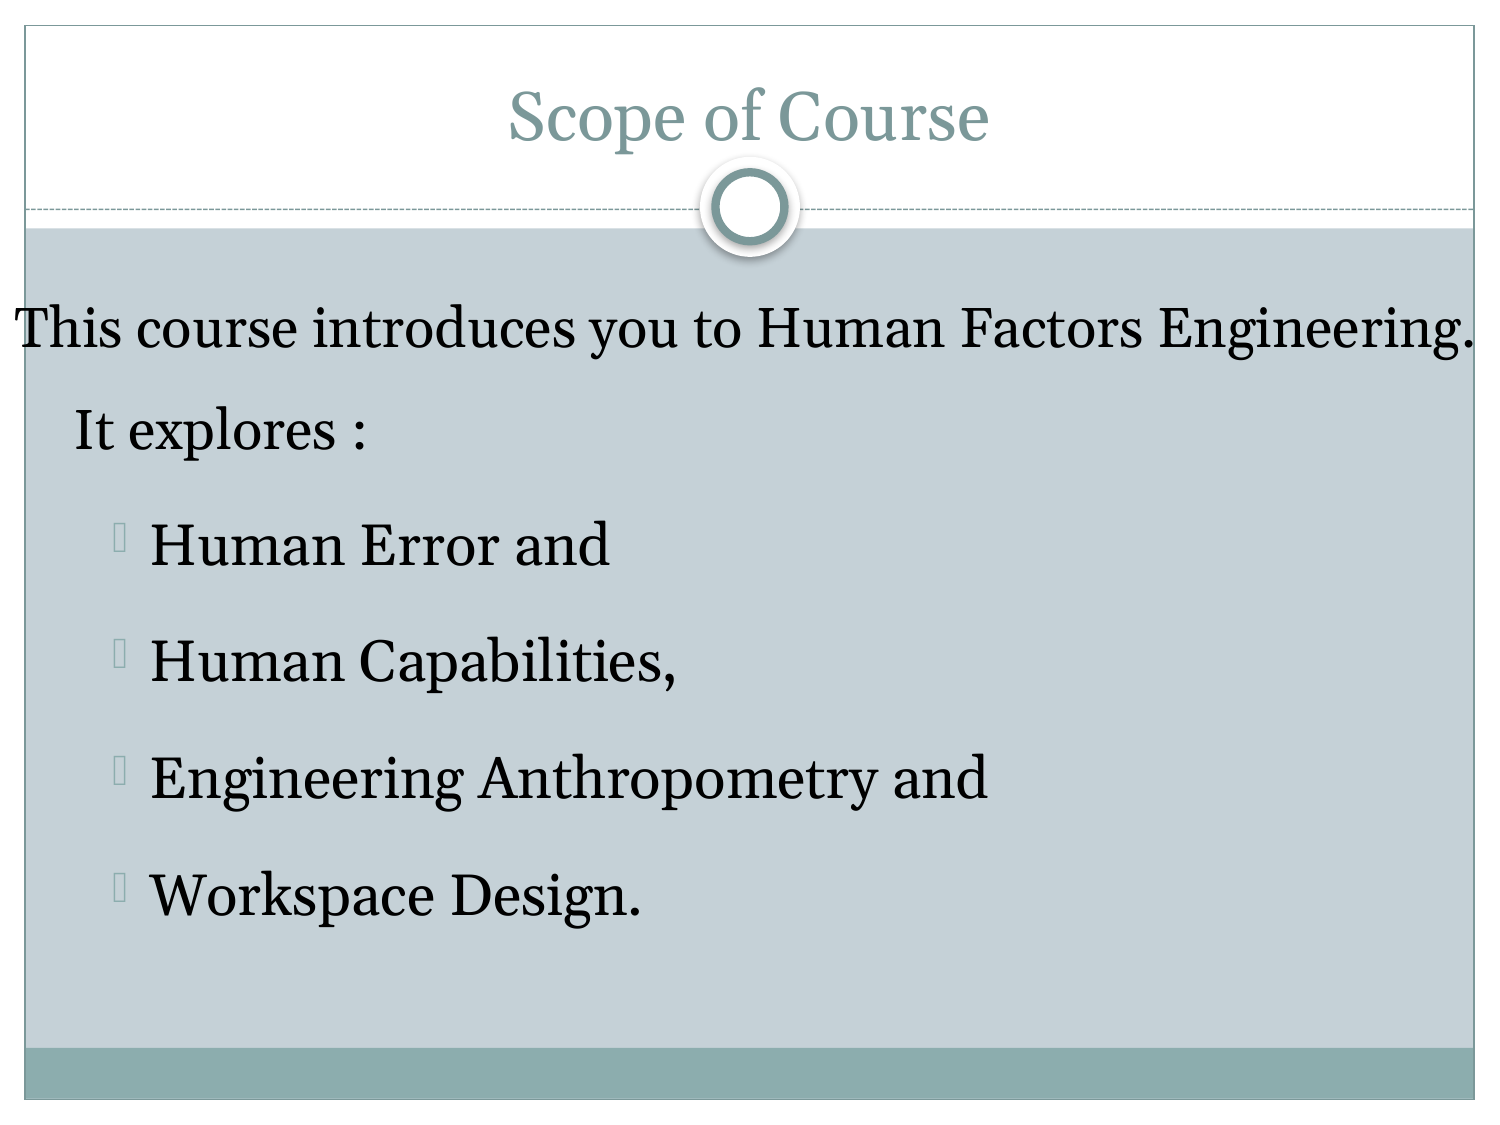

# Scope of Course
This course introduces you to Human Factors Engineering.  It explores :
Human Error and
Human Capabilities,
Engineering Anthropometry and
Workspace Design.